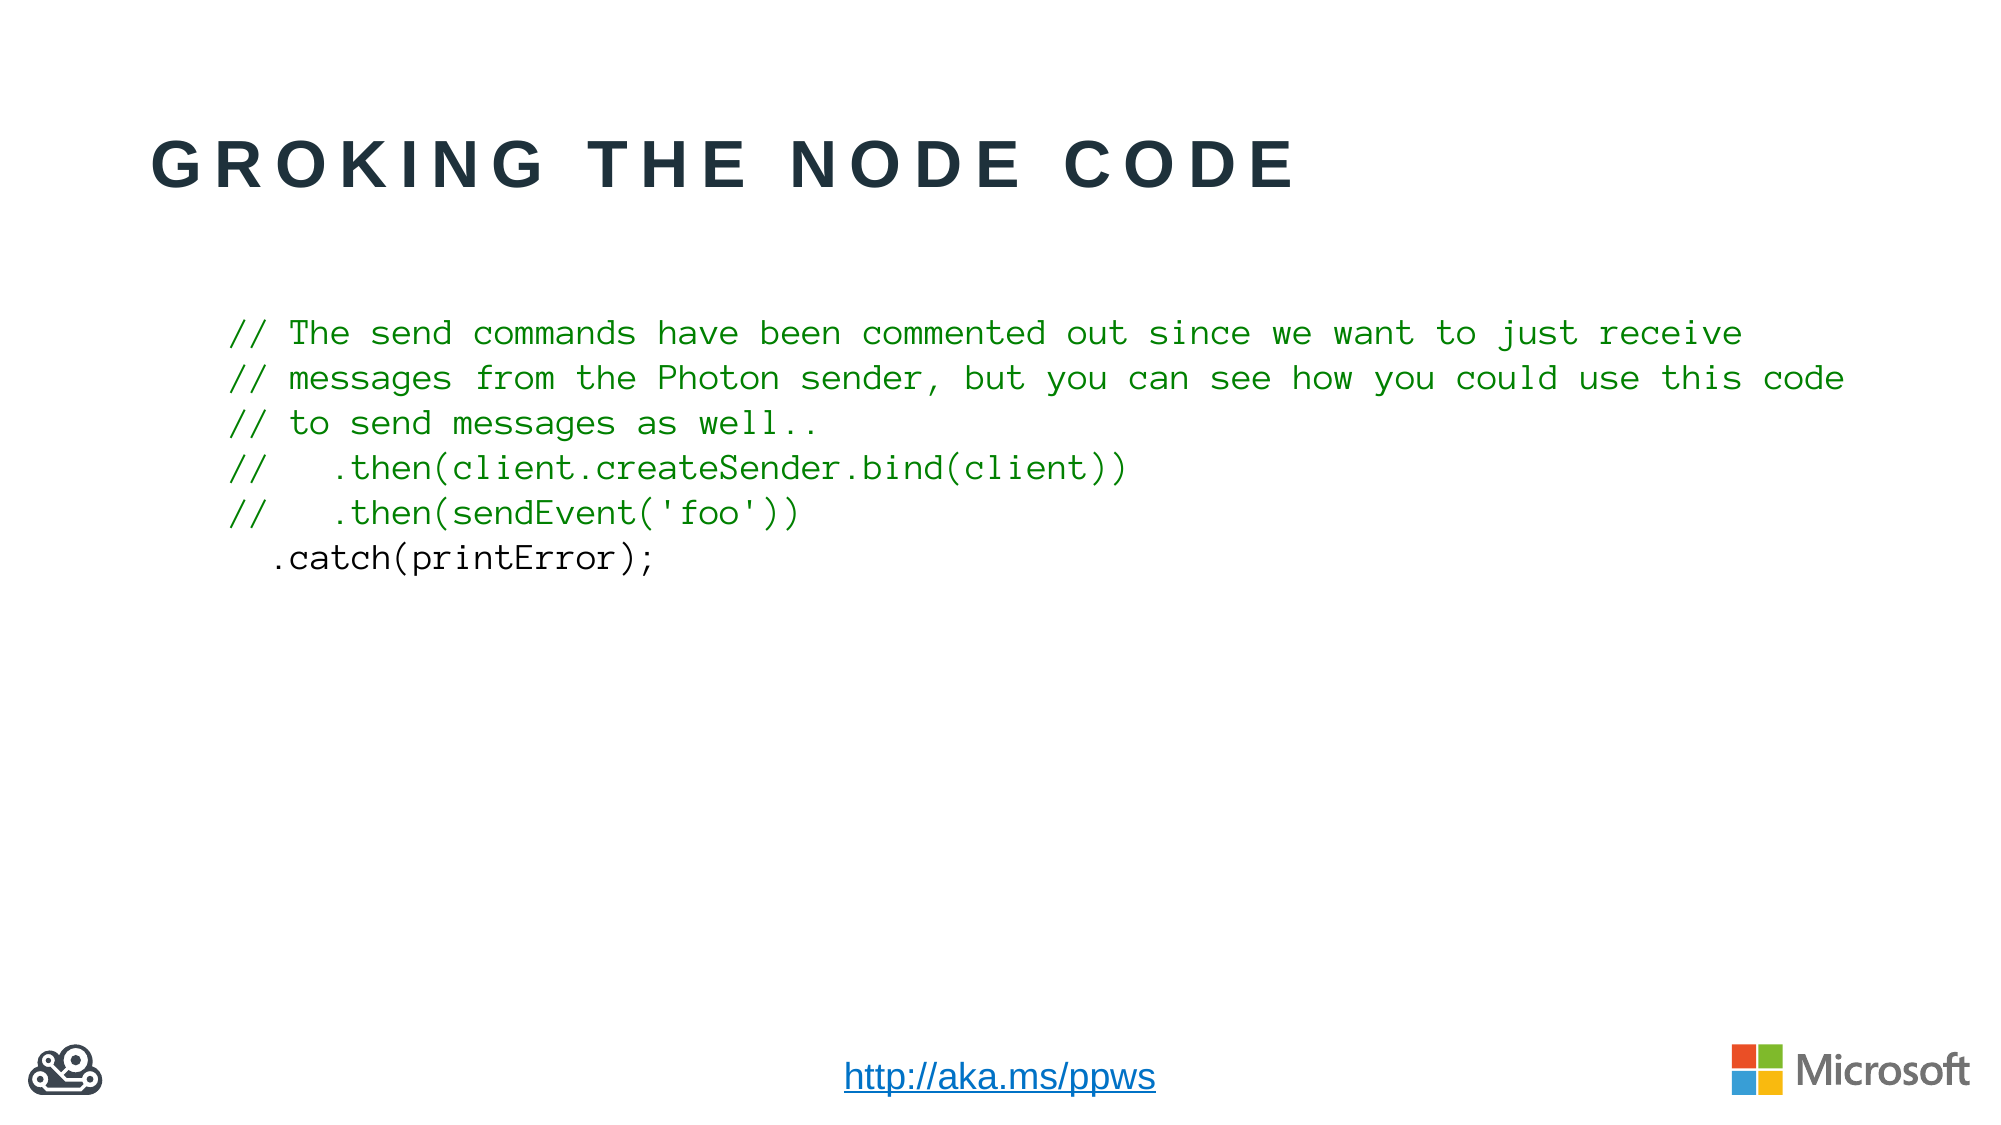

# Groking the node code
    // The send commands have been commented out since we want to just receive
    // messages from the Photon sender, but you can see how you could use this code
    // to send messages as well..
    //   .then(client.createSender.bind(client))
    //   .then(sendEvent('foo'))
      .catch(printError);